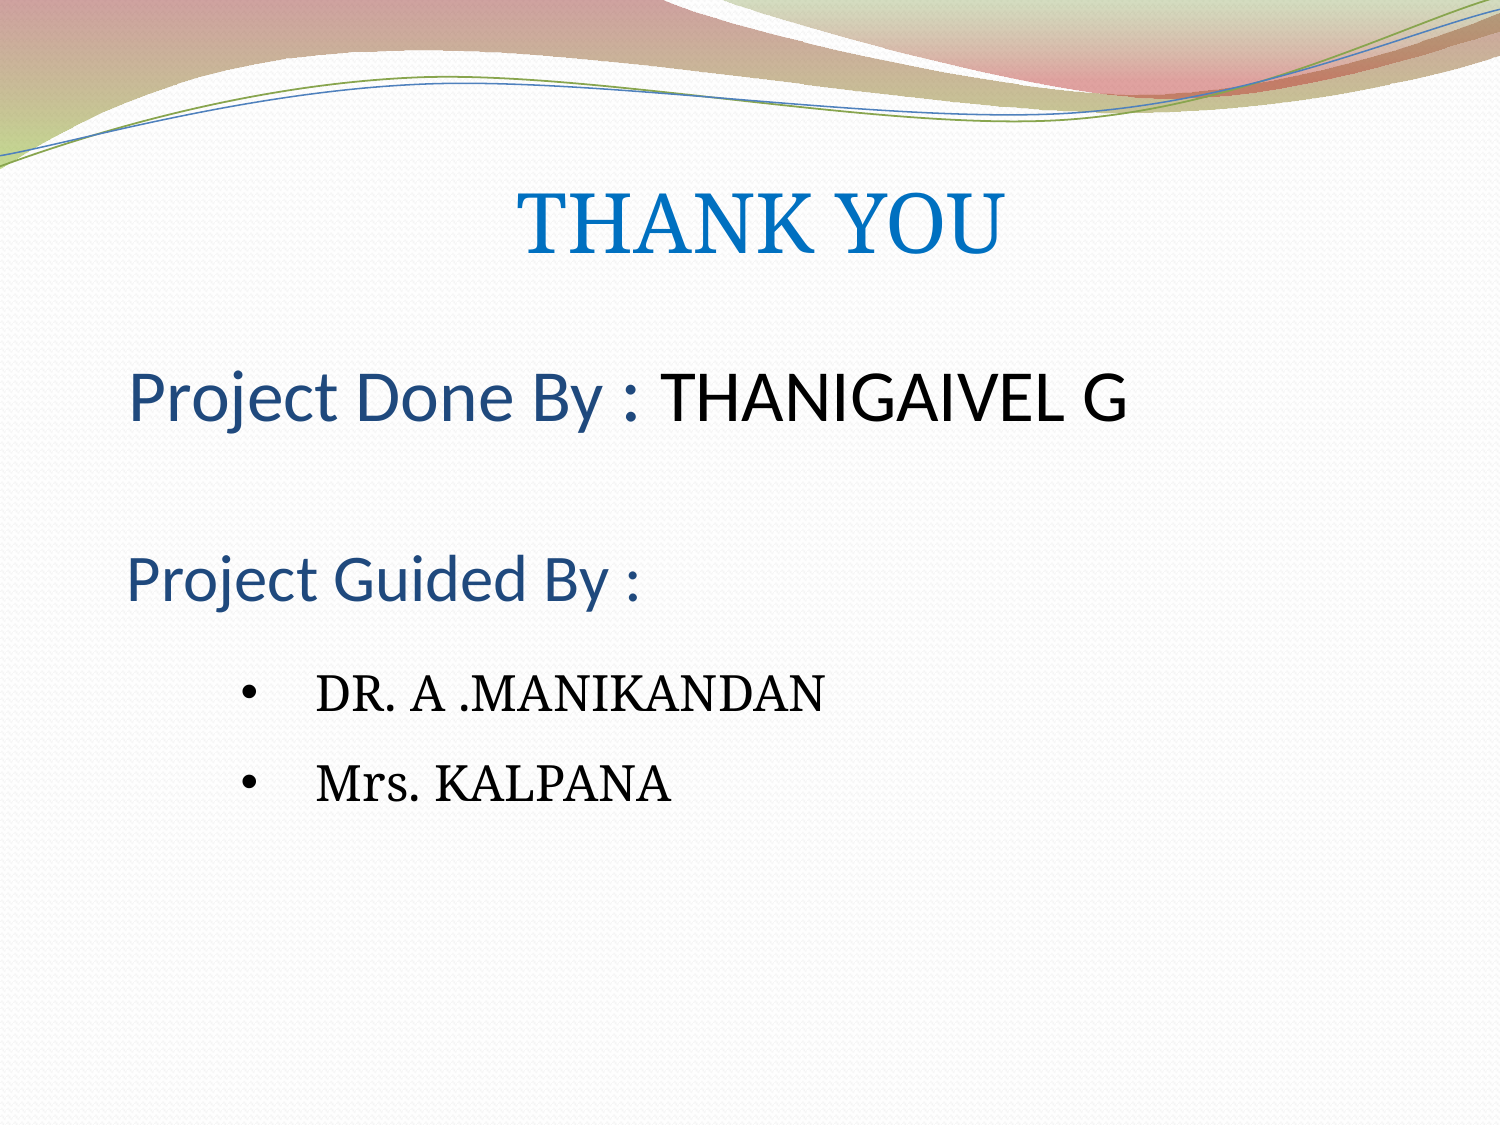

THANK YOU
# Project Done By : THANIGAIVEL G
Project Guided By :
DR. A .MANIKANDAN
Mrs. KALPANA